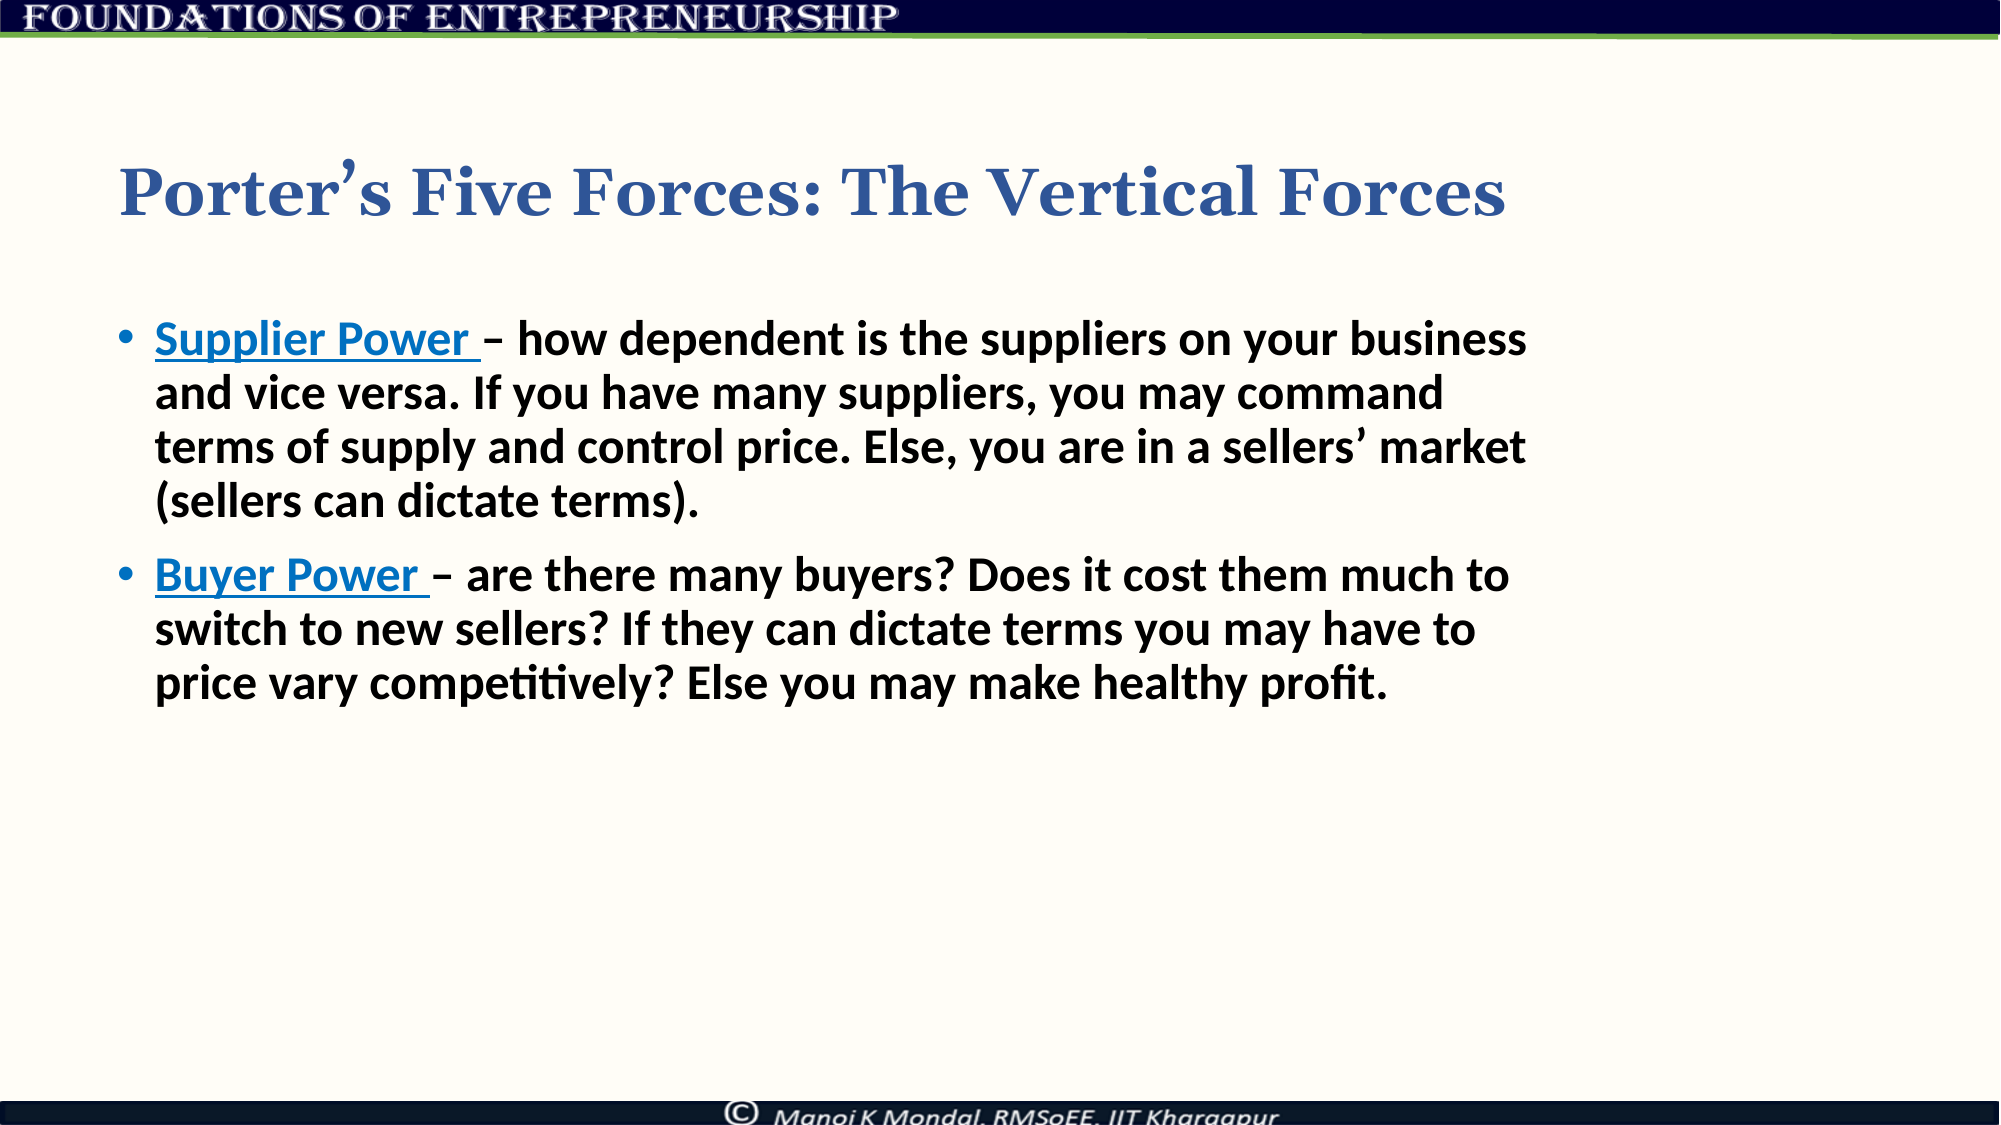

# Porter’s Five Forces: The Vertical Forces
Supplier Power – how dependent is the suppliers on your business and vice versa. If you have many suppliers, you may command terms of supply and control price. Else, you are in a sellers’ market (sellers can dictate terms).
Buyer Power – are there many buyers? Does it cost them much to switch to new sellers? If they can dictate terms you may have to price vary competitively? Else you may make healthy profit.